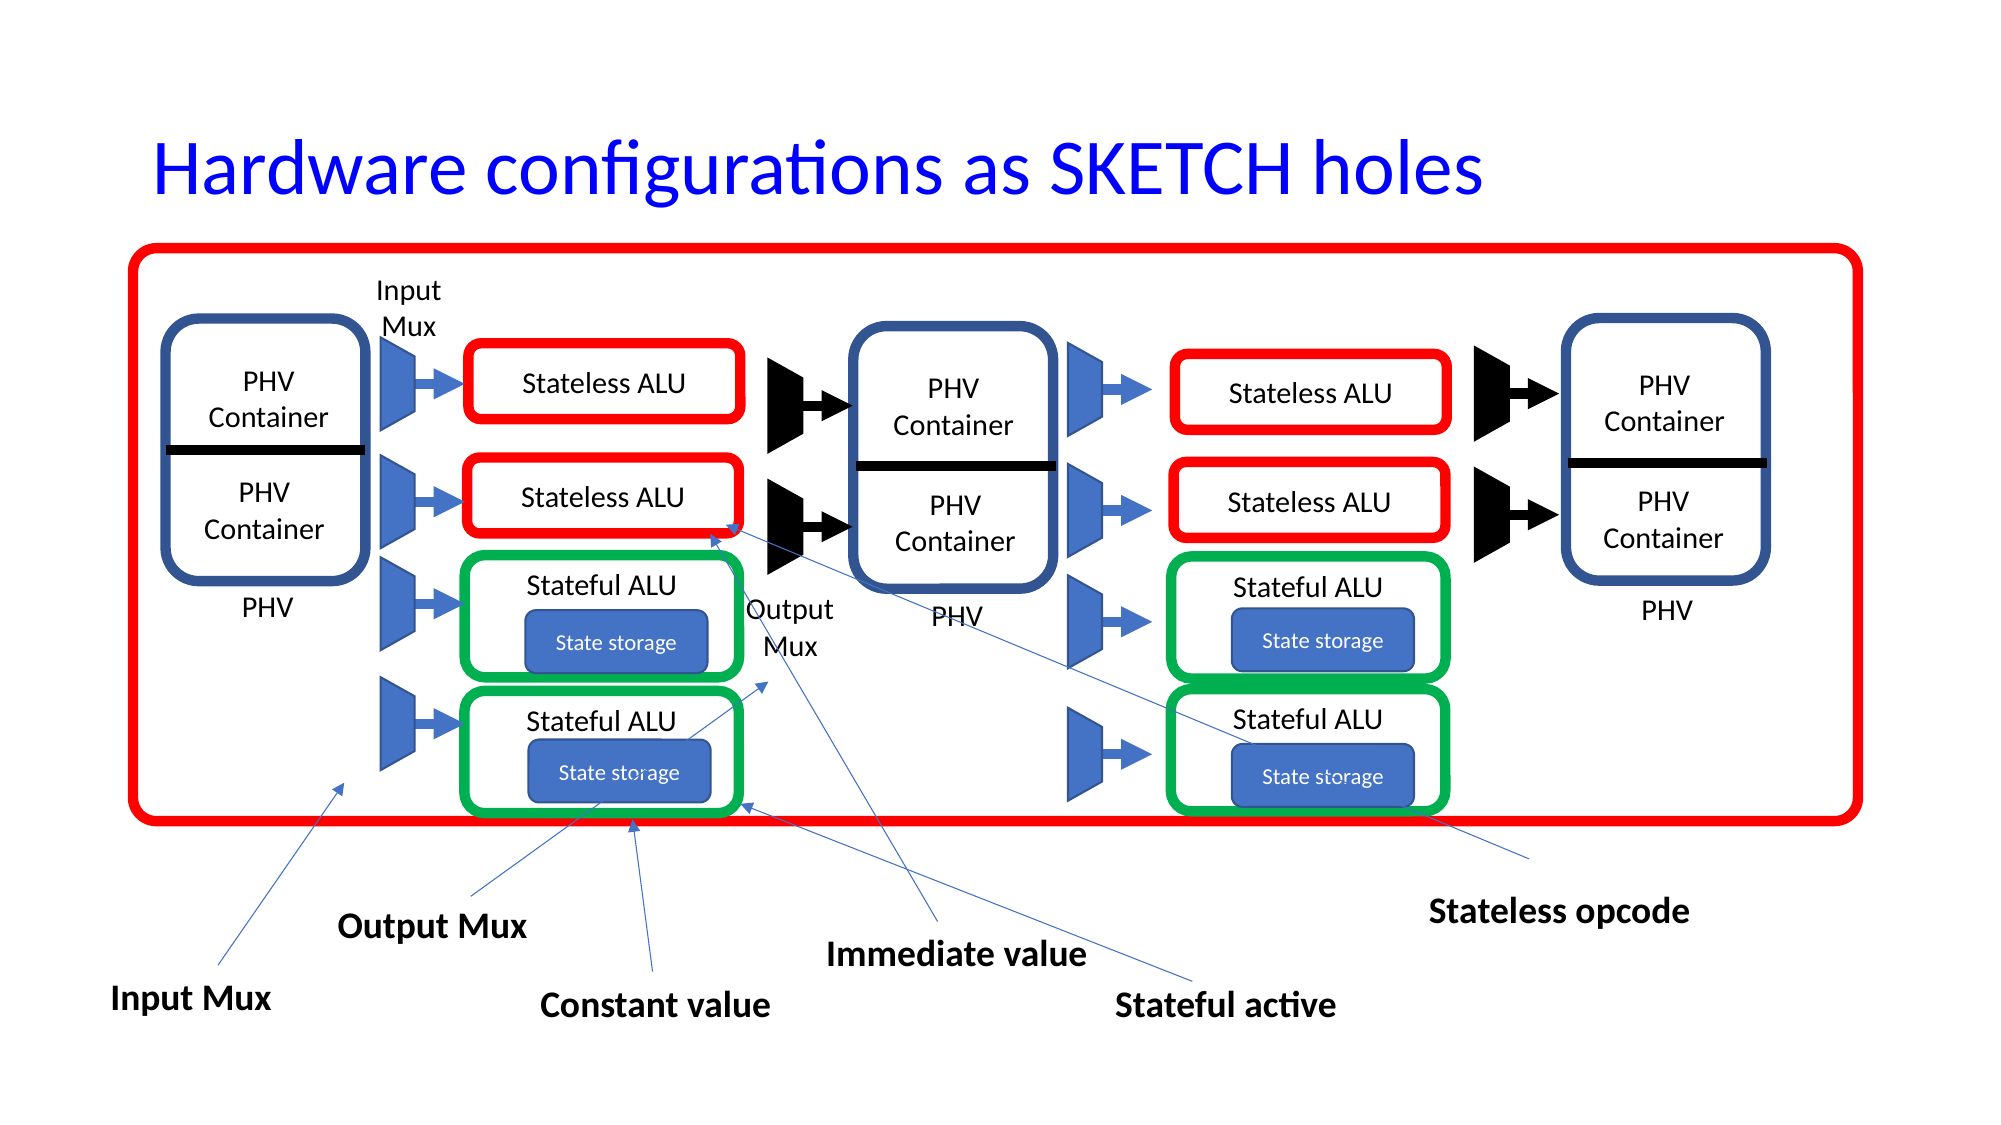

# Hardware configurations as SKETCH holes

Input
Mux

PHV
Container
PHV
Container
PHV

Stateless ALU

PHV
Container
Stateless ALU
Stateless ALU
Stateful ALU
State storage
Stateful ALU
State storage
PHV
Container

Output
Mux
Stateless ALU
PHV
Container
PHV
Container
Stateful ALU
PHV
PHV
State storage
Stateful ALU
State storage
Stateless opcode
Output Mux
Immediate value
Input Mux
Constant value
Stateful active